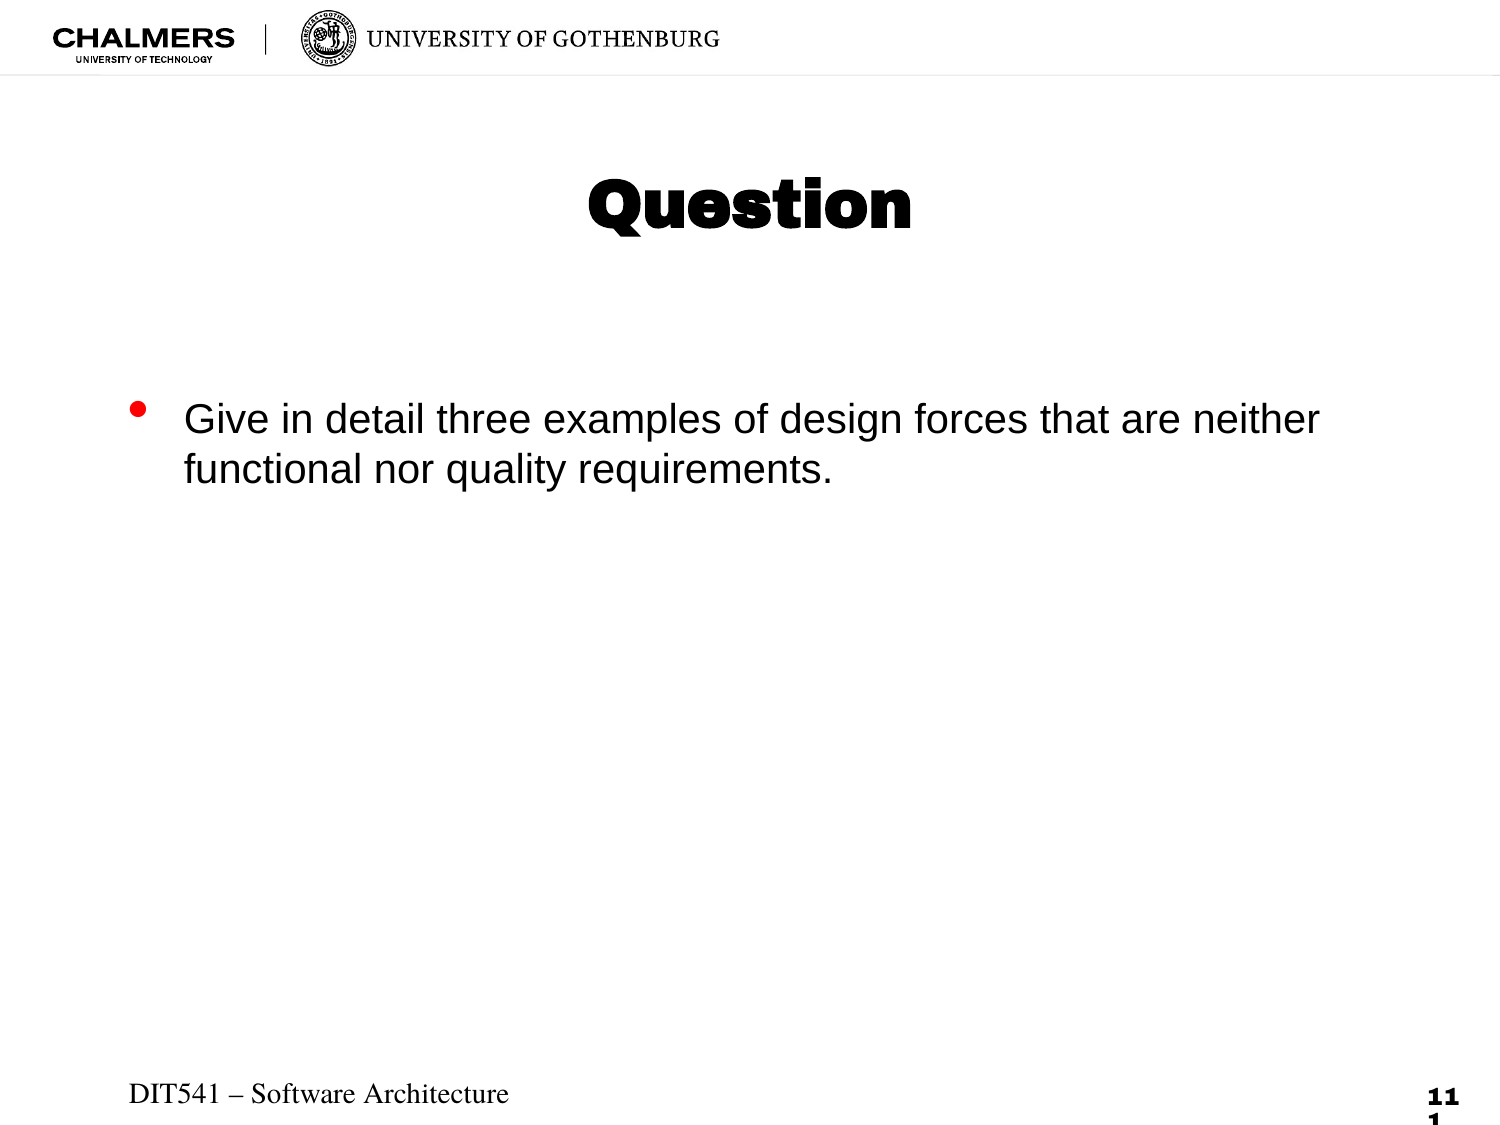

# Question

Give in detail three examples of design forces that are neither functional nor quality requirements.
111